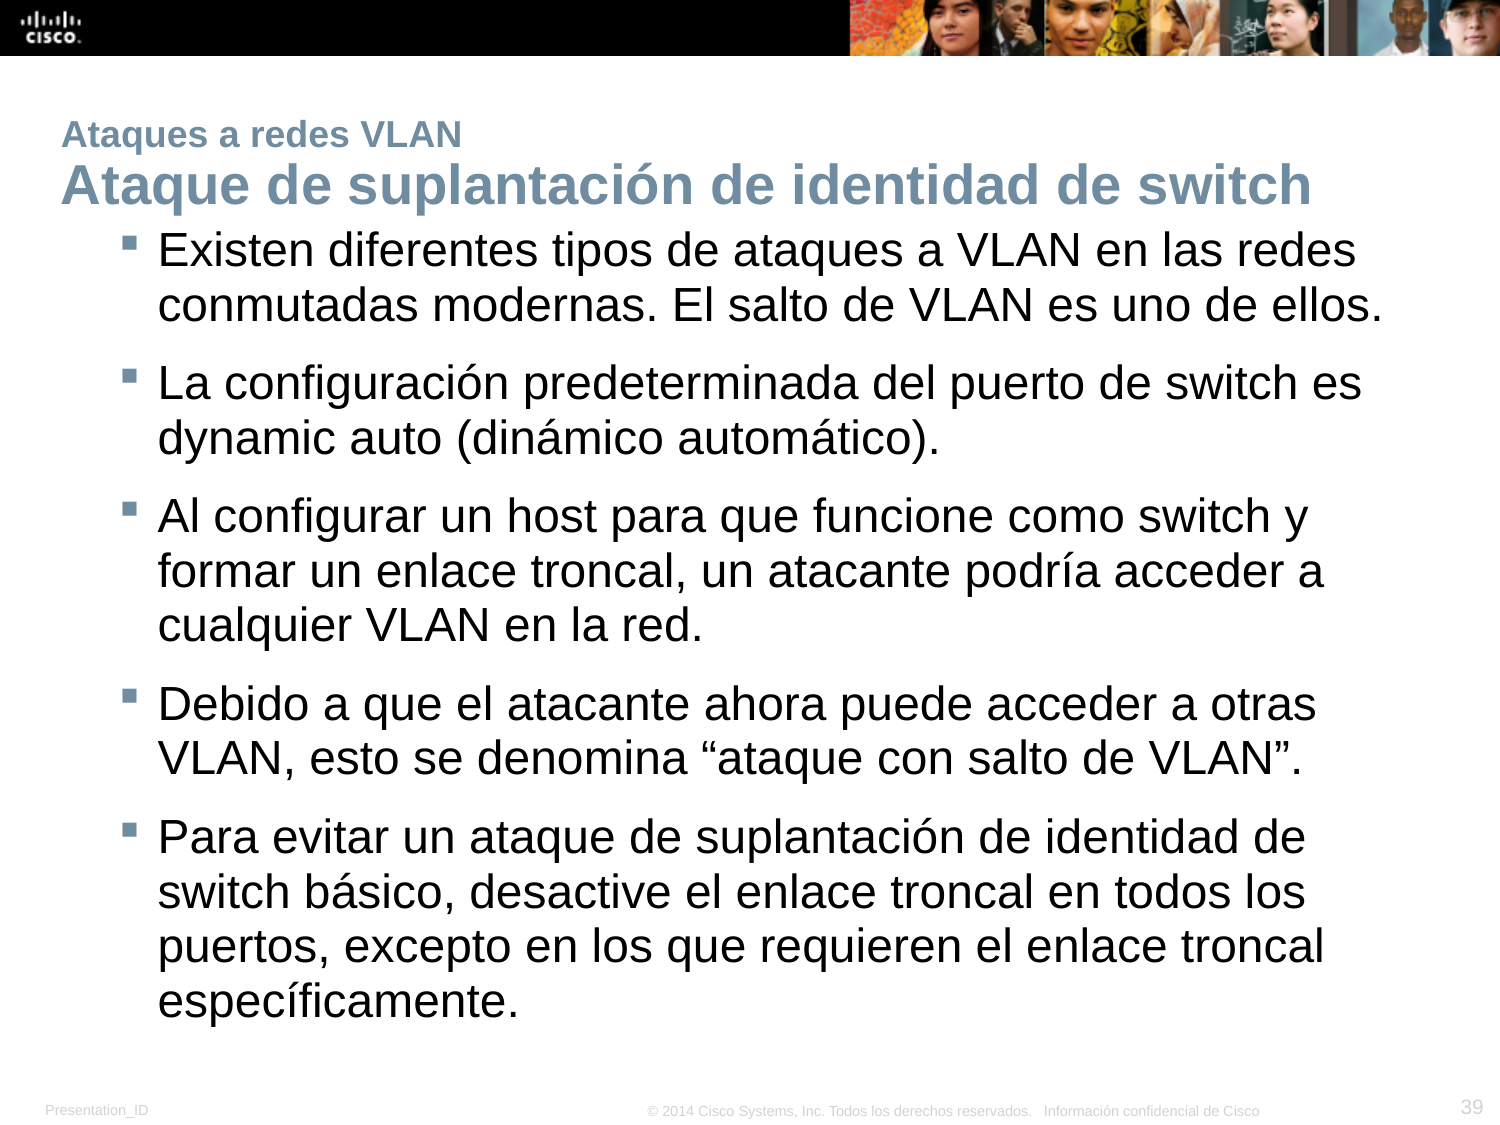

# Ataques a redes VLAN Ataque de suplantación de identidad de switch
Existen diferentes tipos de ataques a VLAN en las redes conmutadas modernas. El salto de VLAN es uno de ellos.
La configuración predeterminada del puerto de switch es dynamic auto (dinámico automático).
Al configurar un host para que funcione como switch y formar un enlace troncal, un atacante podría acceder a cualquier VLAN en la red.
Debido a que el atacante ahora puede acceder a otras VLAN, esto se denomina “ataque con salto de VLAN”.
Para evitar un ataque de suplantación de identidad de switch básico, desactive el enlace troncal en todos los puertos, excepto en los que requieren el enlace troncal específicamente.